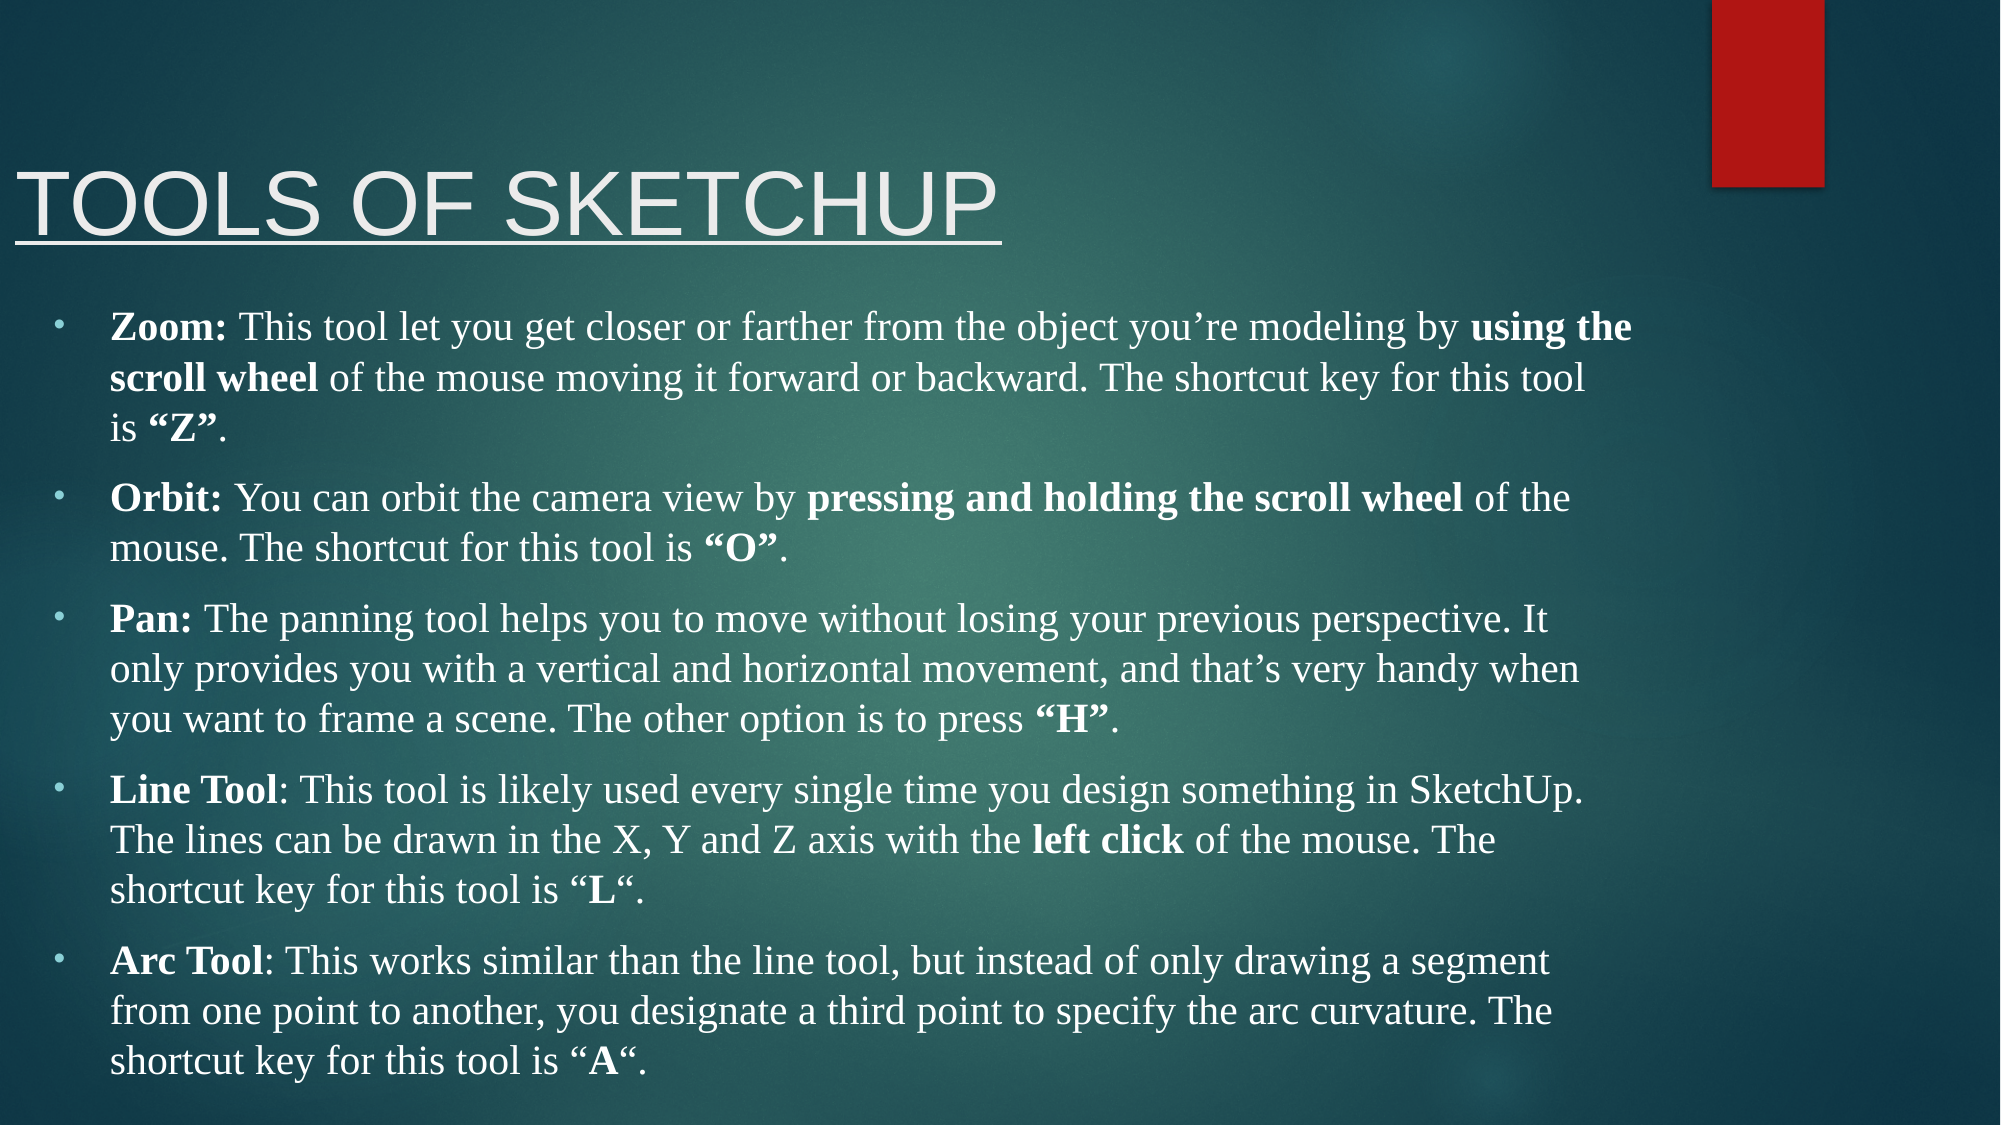

# TOOLS OF SKETCHUP
Zoom: This tool let you get closer or farther from the object you’re modeling by using the scroll wheel of the mouse moving it forward or backward. The shortcut key for this tool is “Z”.
Orbit: You can orbit the camera view by pressing and holding the scroll wheel of the mouse. The shortcut for this tool is “O”.
Pan: The panning tool helps you to move without losing your previous perspective. It only provides you with a vertical and horizontal movement, and that’s very handy when you want to frame a scene. The other option is to press “H”.
Line Tool: This tool is likely used every single time you design something in SketchUp. The lines can be drawn in the X, Y and Z axis with the left click of the mouse. The shortcut key for this tool is “L“.
Arc Tool: This works similar than the line tool, but instead of only drawing a segment from one point to another, you designate a third point to specify the arc curvature. The shortcut key for this tool is “A“.